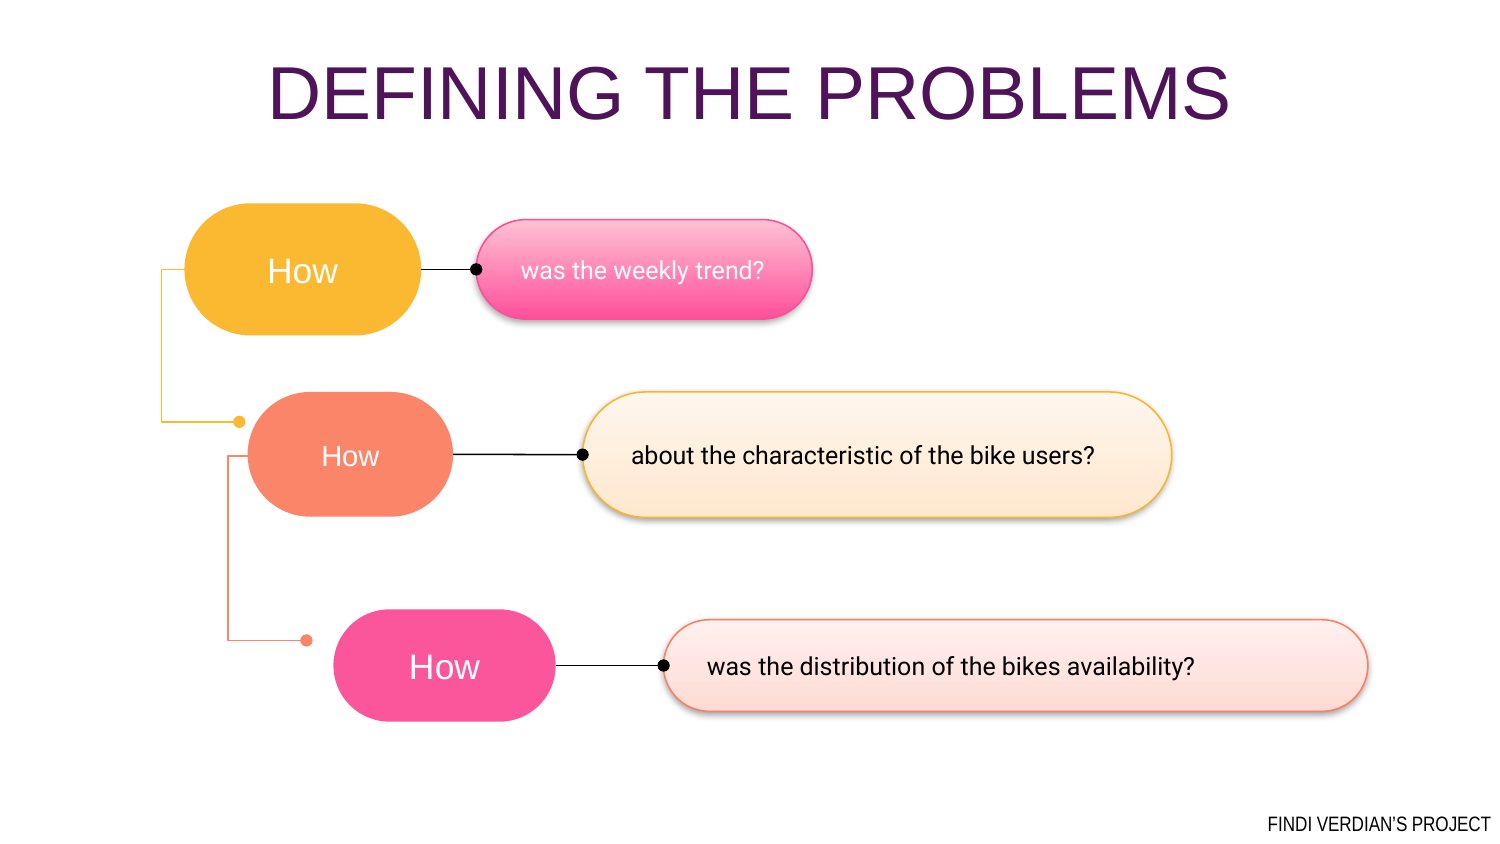

# DEFINING THE PROBLEMS
How
was the weekly trend?

How
about the characteristic of the bike users?

How
was the distribution of the bikes availability?
FINDI VERDIAN’S PROJECT